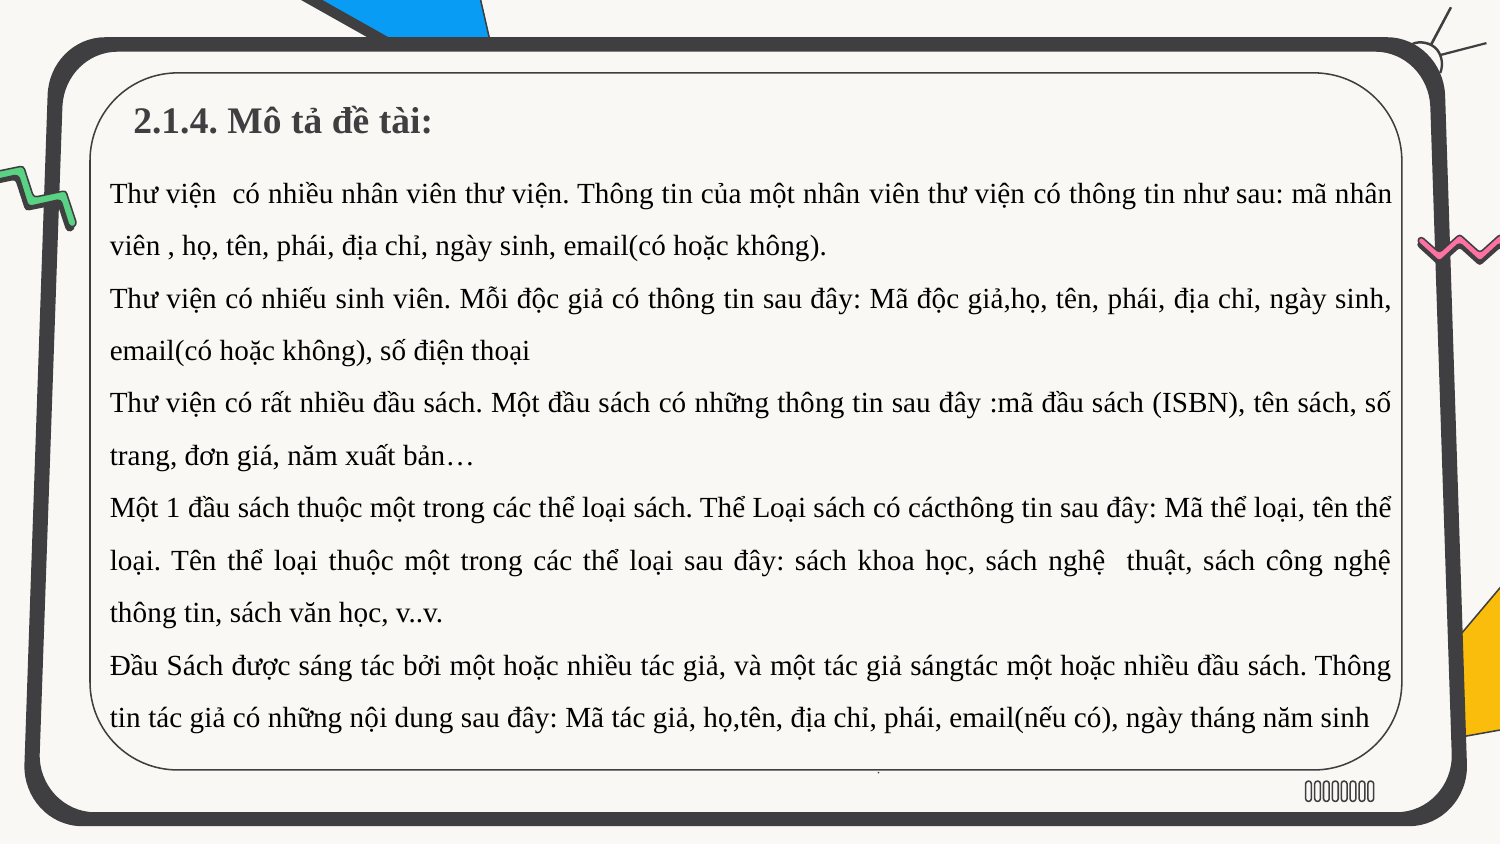

2.1.4. Mô tả đề tài:
Thư viện  có nhiều nhân viên thư viện. Thông tin của một nhân viên thư viện có thông tin như sau: mã nhân viên , họ, tên, phái, địa chỉ, ngày sinh, email(có hoặc không).
Thư viện có nhiếu sinh viên. Mỗi độc giả có thông tin sau đây: Mã độc giả,họ, tên, phái, địa chỉ, ngày sinh, email(có hoặc không), số điện thoại
Thư viện có rất nhiều đầu sách. Một đầu sách có những thông tin sau đây :mã đầu sách (ISBN), tên sách, số trang, đơn giá, năm xuất bản…
Một 1 đầu sách thuộc một trong các thể loại sách. Thể Loại sách có cácthông tin sau đây: Mã thể loại, tên thể loại. Tên thể loại thuộc một trong các thể loại sau đây: sách khoa học, sách nghệ  thuật, sách công nghệ thông tin, sách văn học, v..v.
Đầu Sách được sáng tác bởi một hoặc nhiều tác giả, và một tác giả sángtác một hoặc nhiều đầu sách. Thông tin tác giả có những nội dung sau đây: Mã tác giả, họ,tên, địa chỉ, phái, email(nếu có), ngày tháng năm sinh